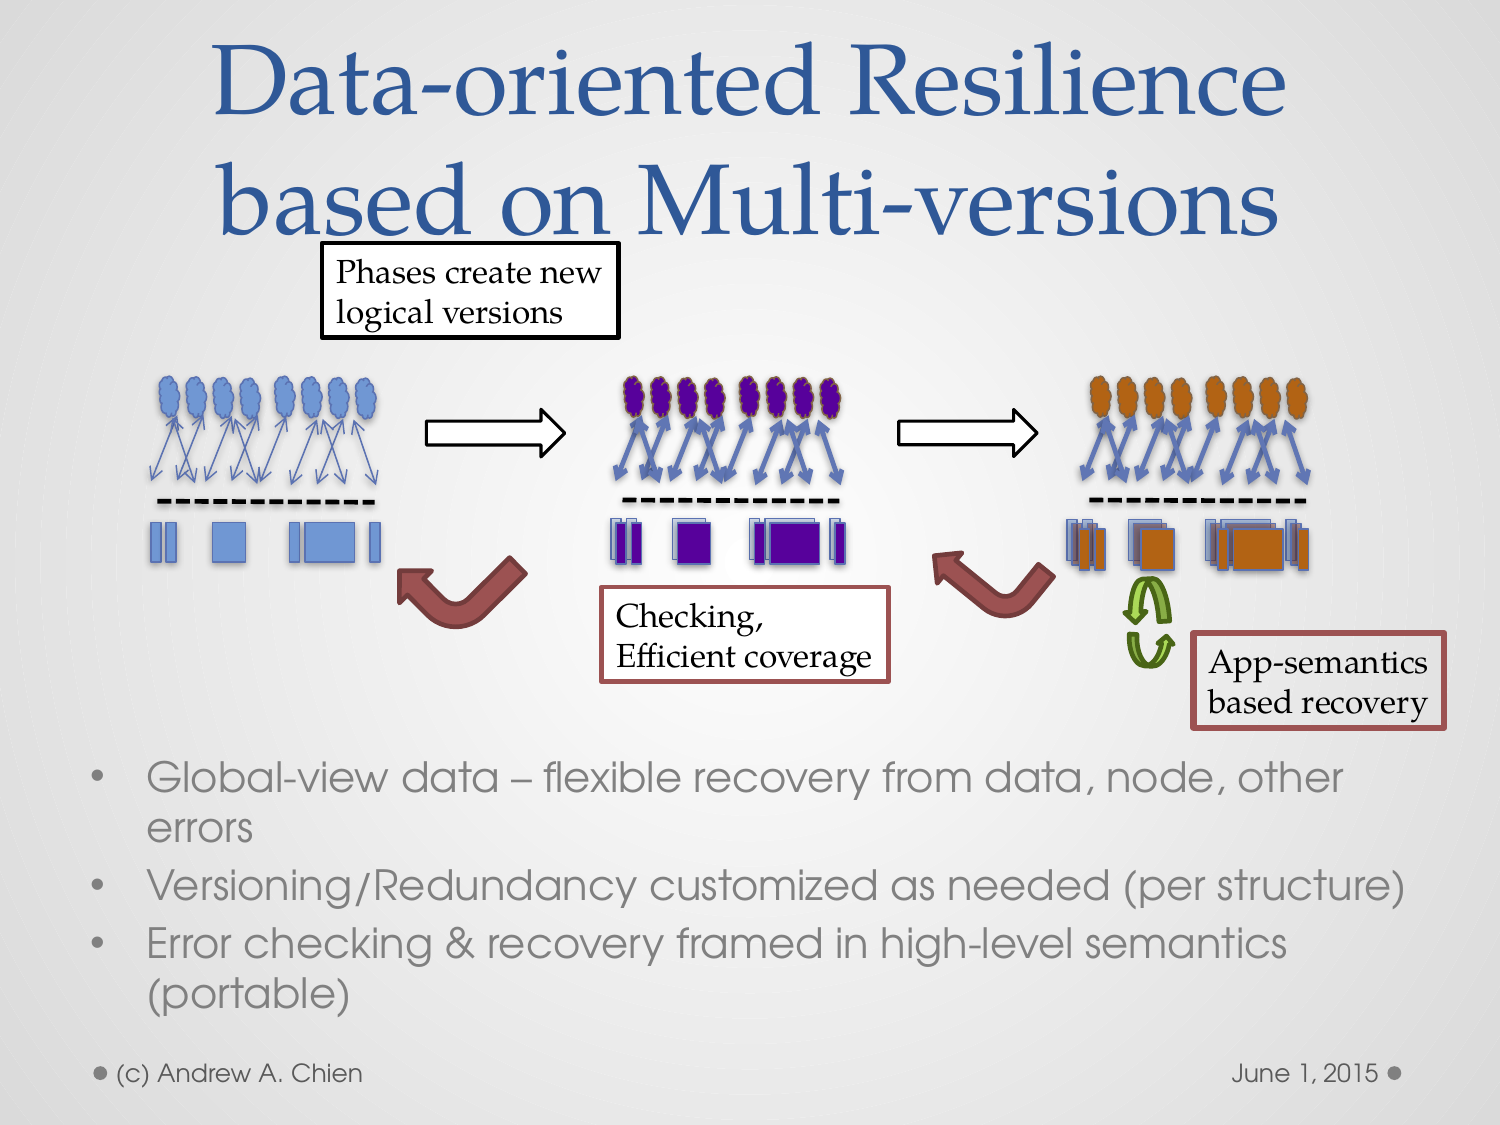

# Data-oriented Resilience based on Multi-versions
Phases create new
logical versions

Checking,
Efficient coverage

App-semantics
based recovery
Global-view data – flexible recovery from data, node, other errors
Versioning/Redundancy customized as needed (per structure)
Error checking & recovery framed in high-level semantics (portable)
(c) Andrew A. Chien
June 1, 2015